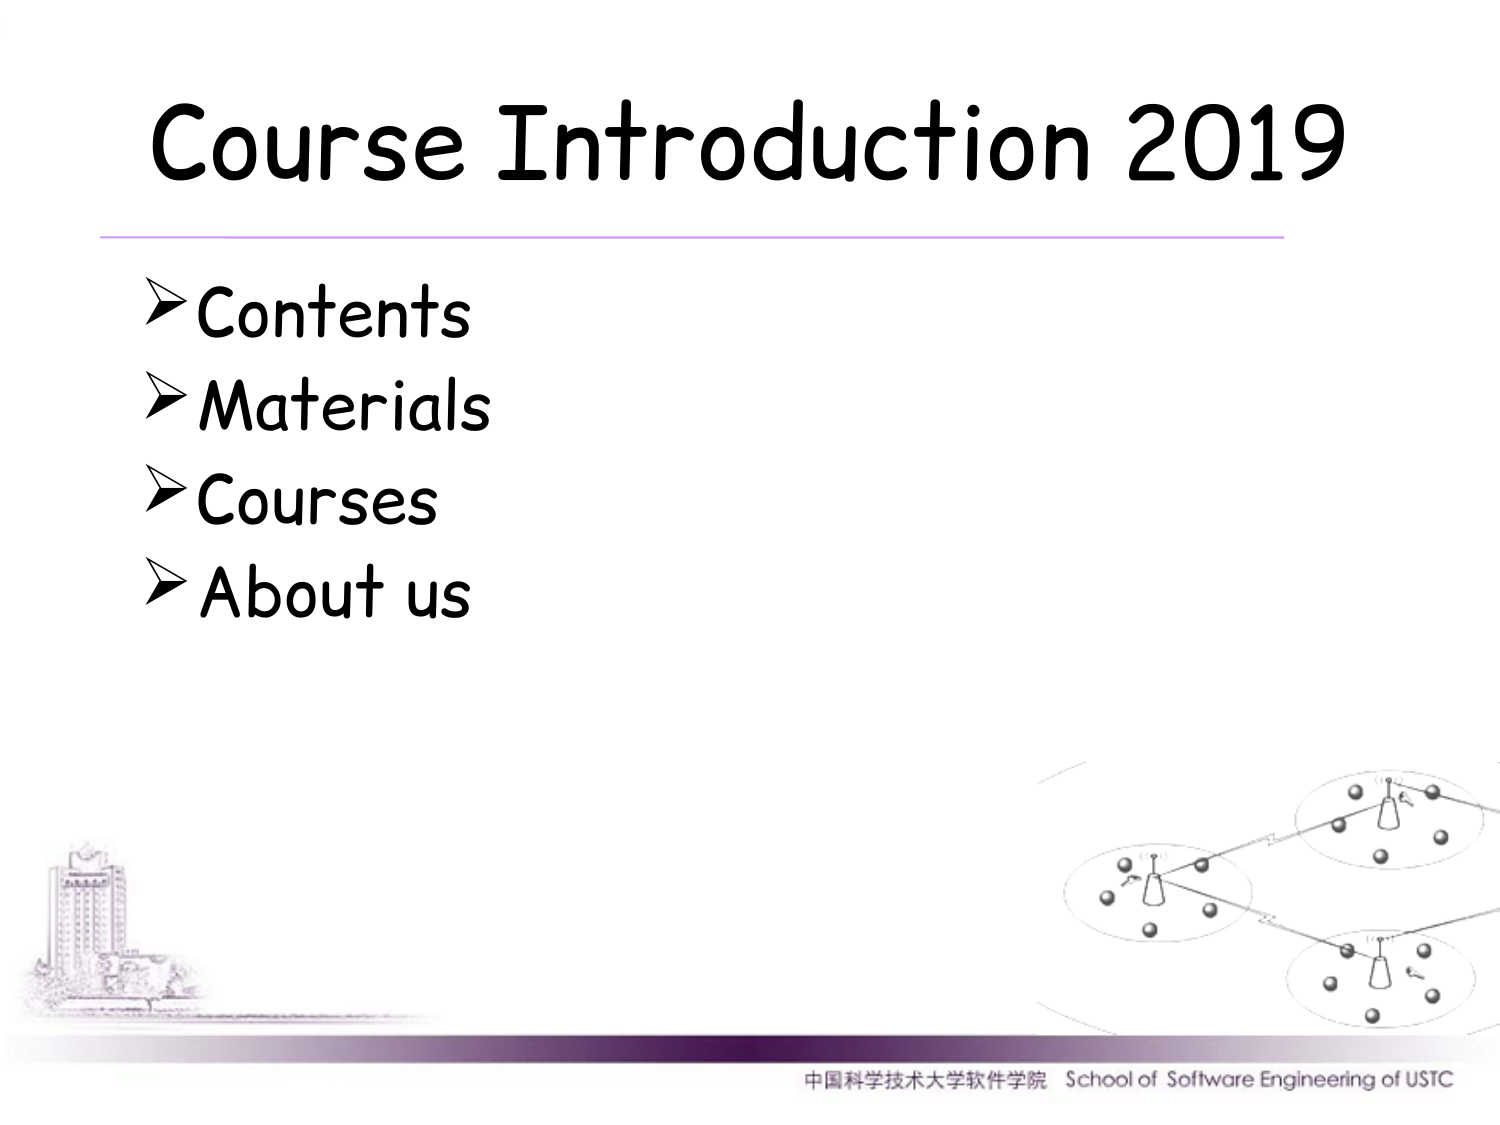

Course Introduction 2019
Contents
Materials
Courses
About us